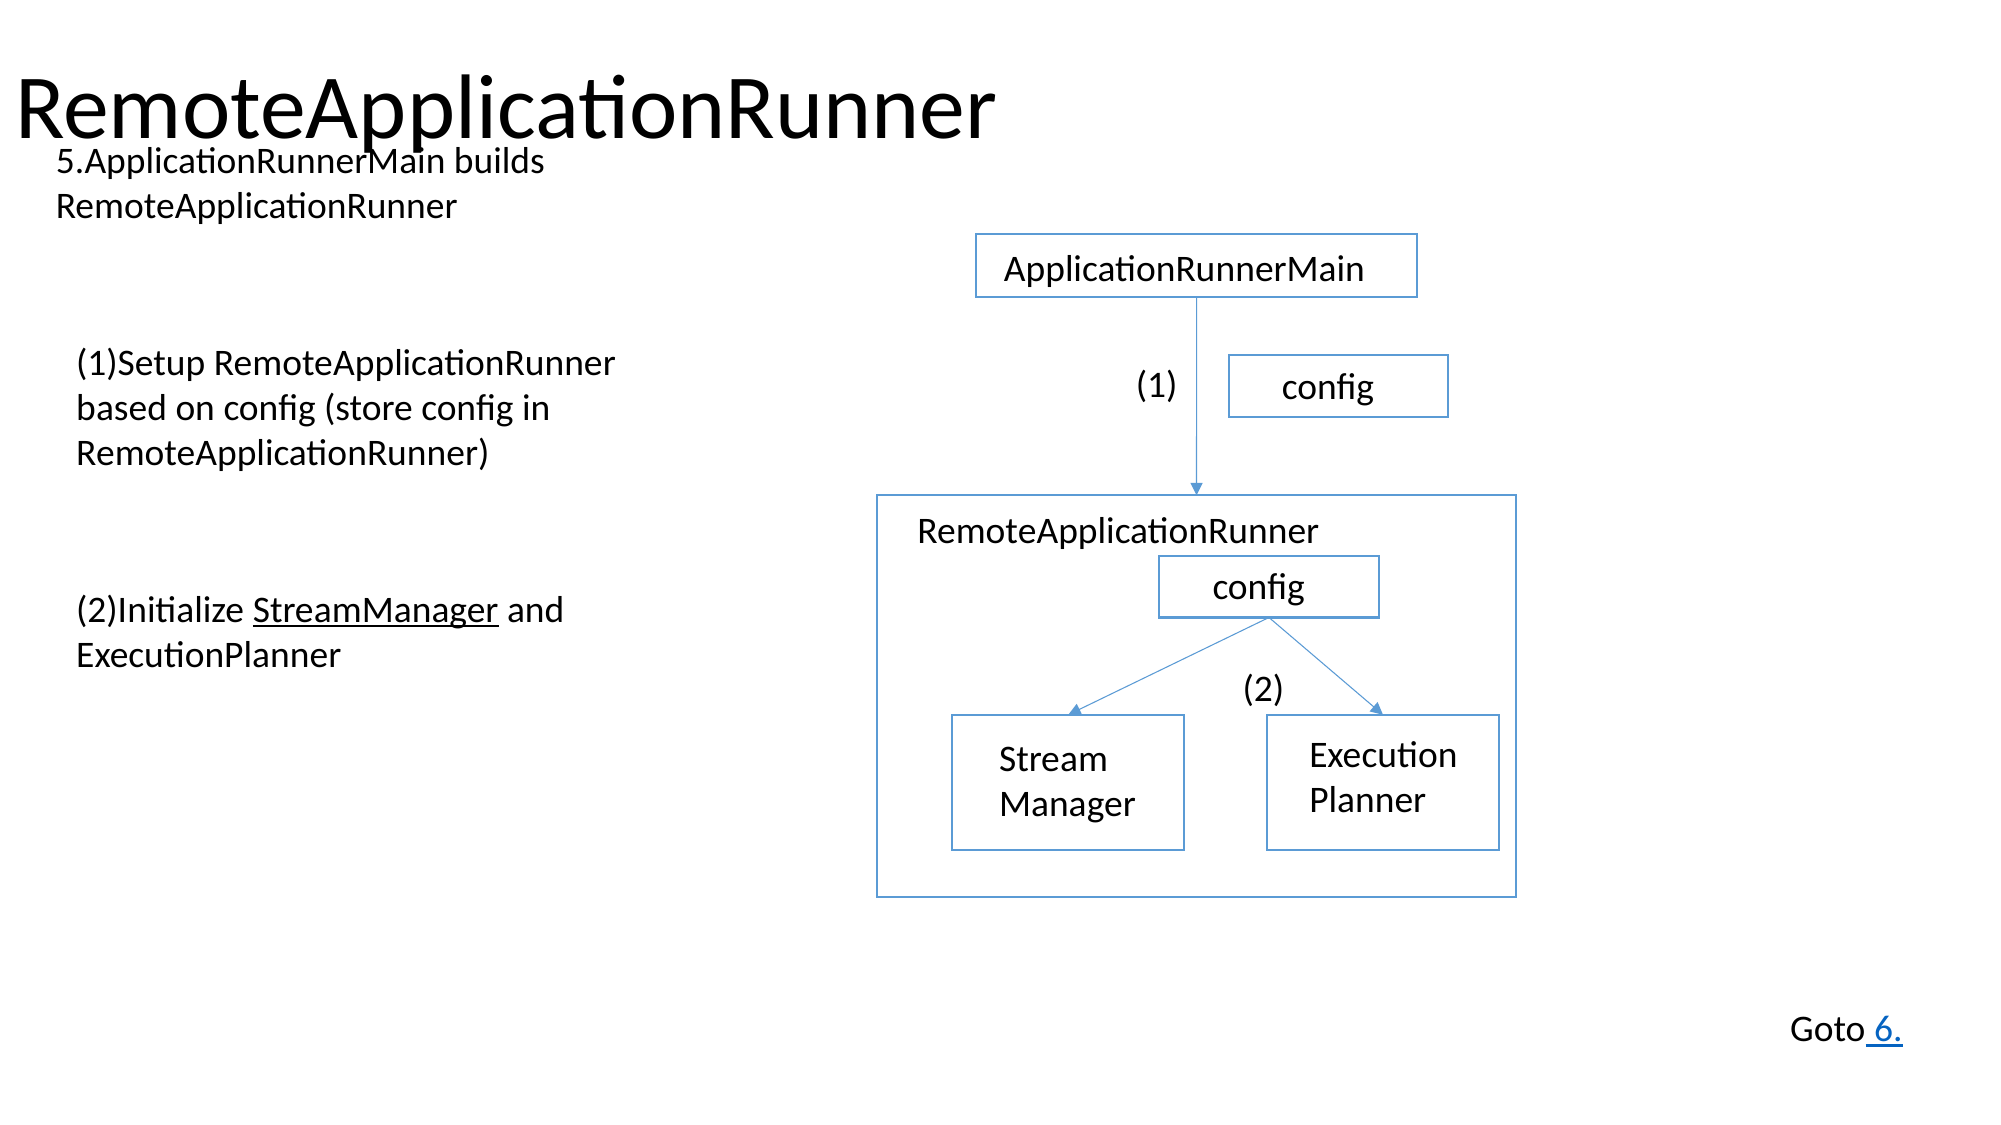

# RemoteApplicationRunner
5.ApplicationRunnerMain builds RemoteApplicationRunner

ApplicationRunnerMain
(1)Setup RemoteApplicationRunner based on config (store config in RemoteApplicationRunner)
(1)
config

RemoteApplicationRunner
config

(2)Initialize StreamManager and ExecutionPlanner
(2)

ExecutionPlanner
StreamManager
Goto 6.